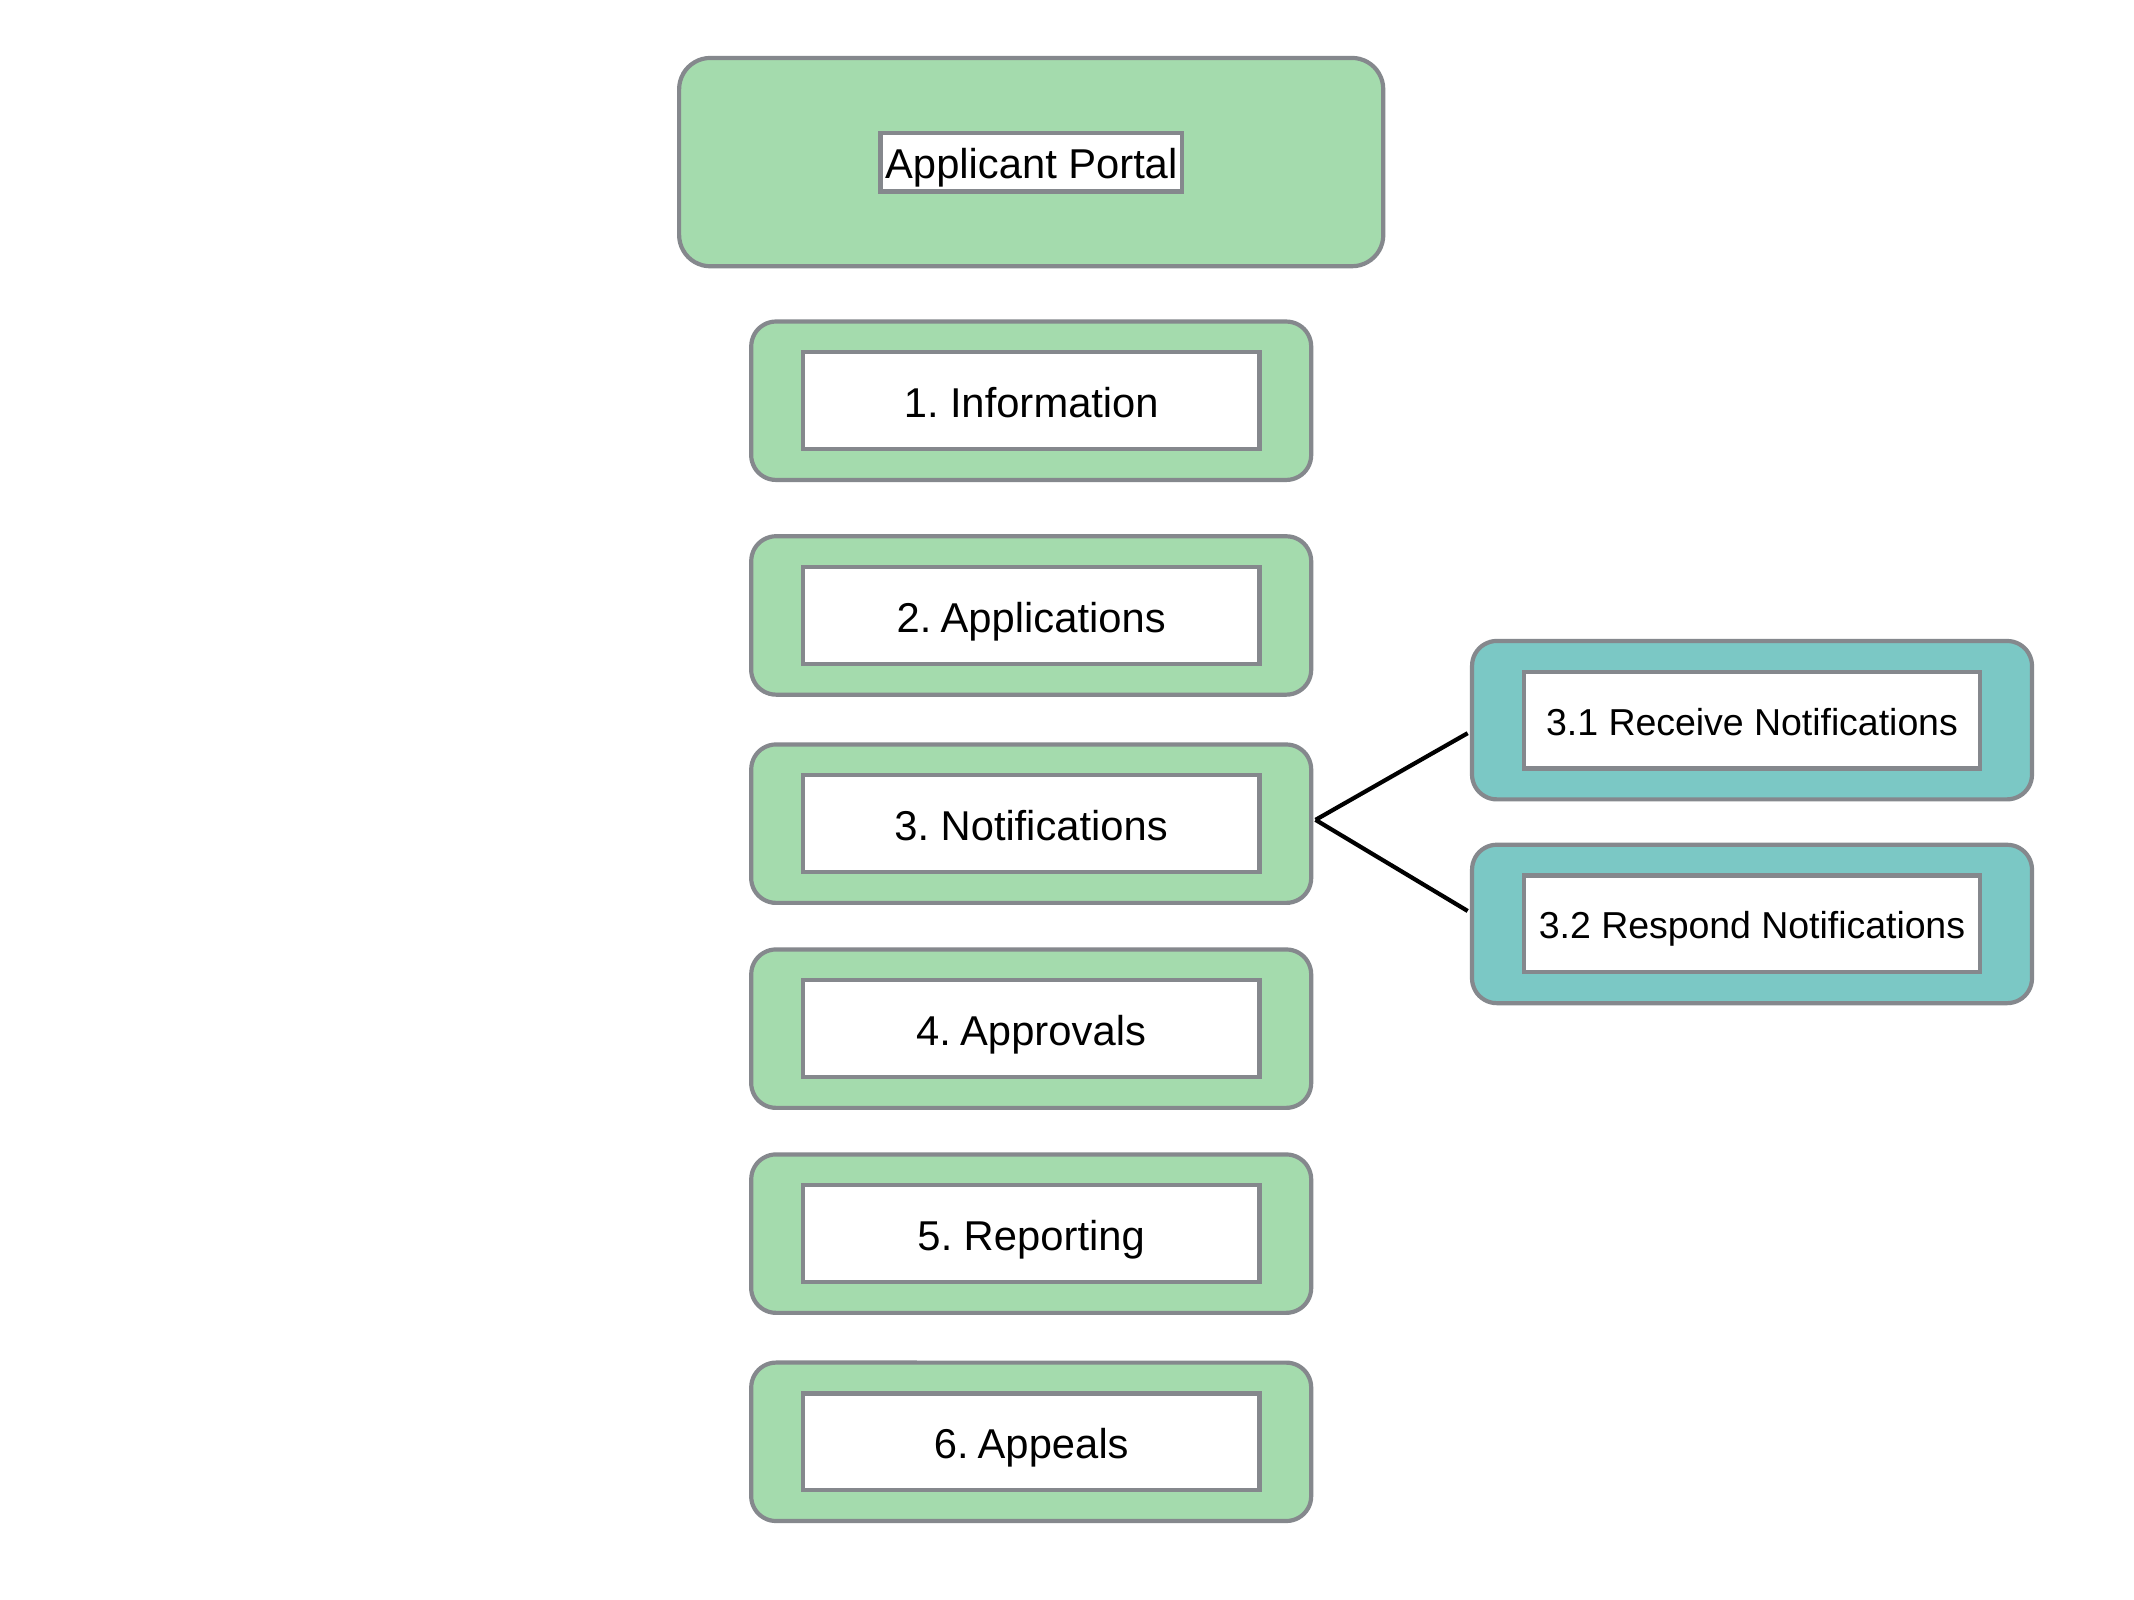

Applicant Portal

1. Information

2. Applications

3.1 Receive Notifications

3. Notifications

3.2 Respond Notifications

4. Approvals

5. Reporting

6. Appeals